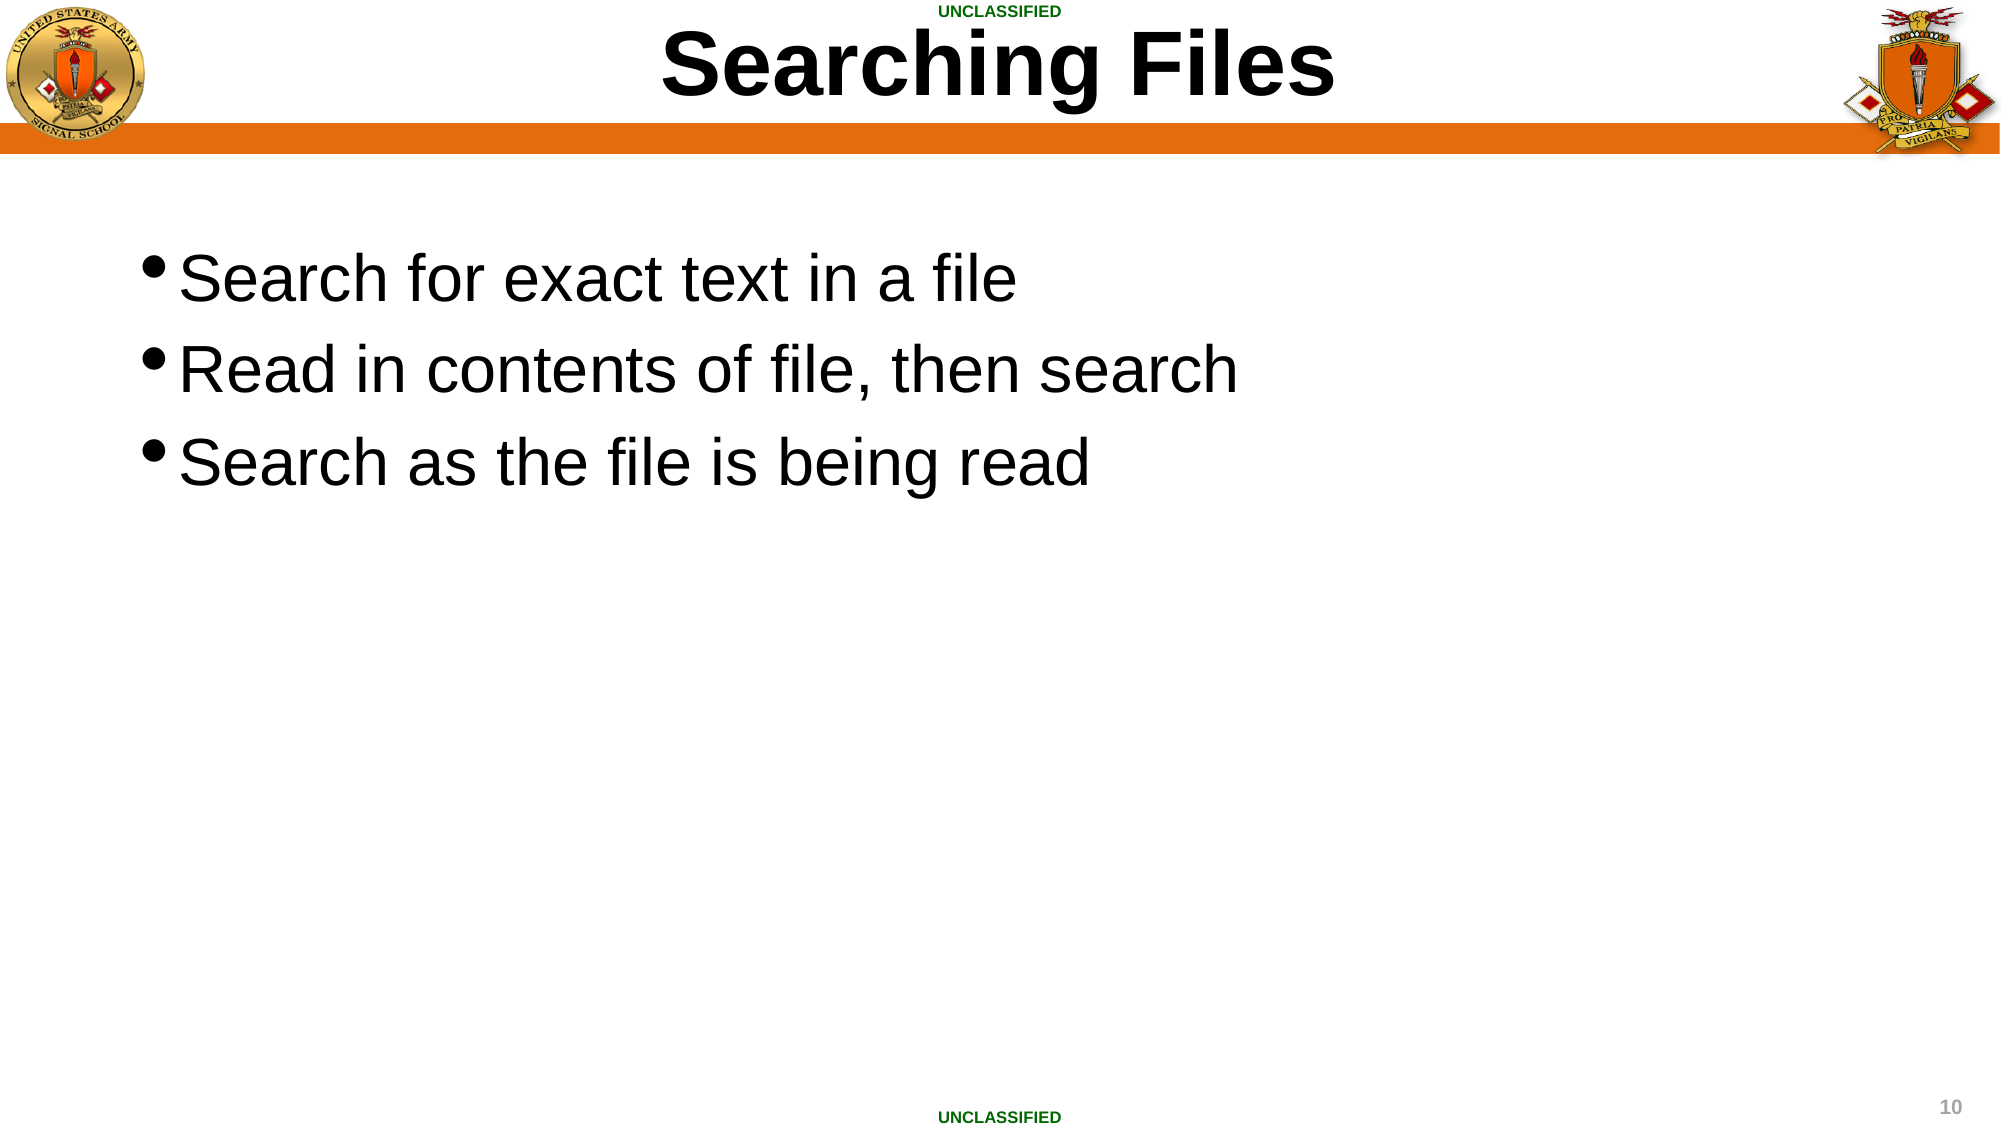

Searching Files
Search for exact text in a file
Read in contents of file, then search
Search as the file is being read